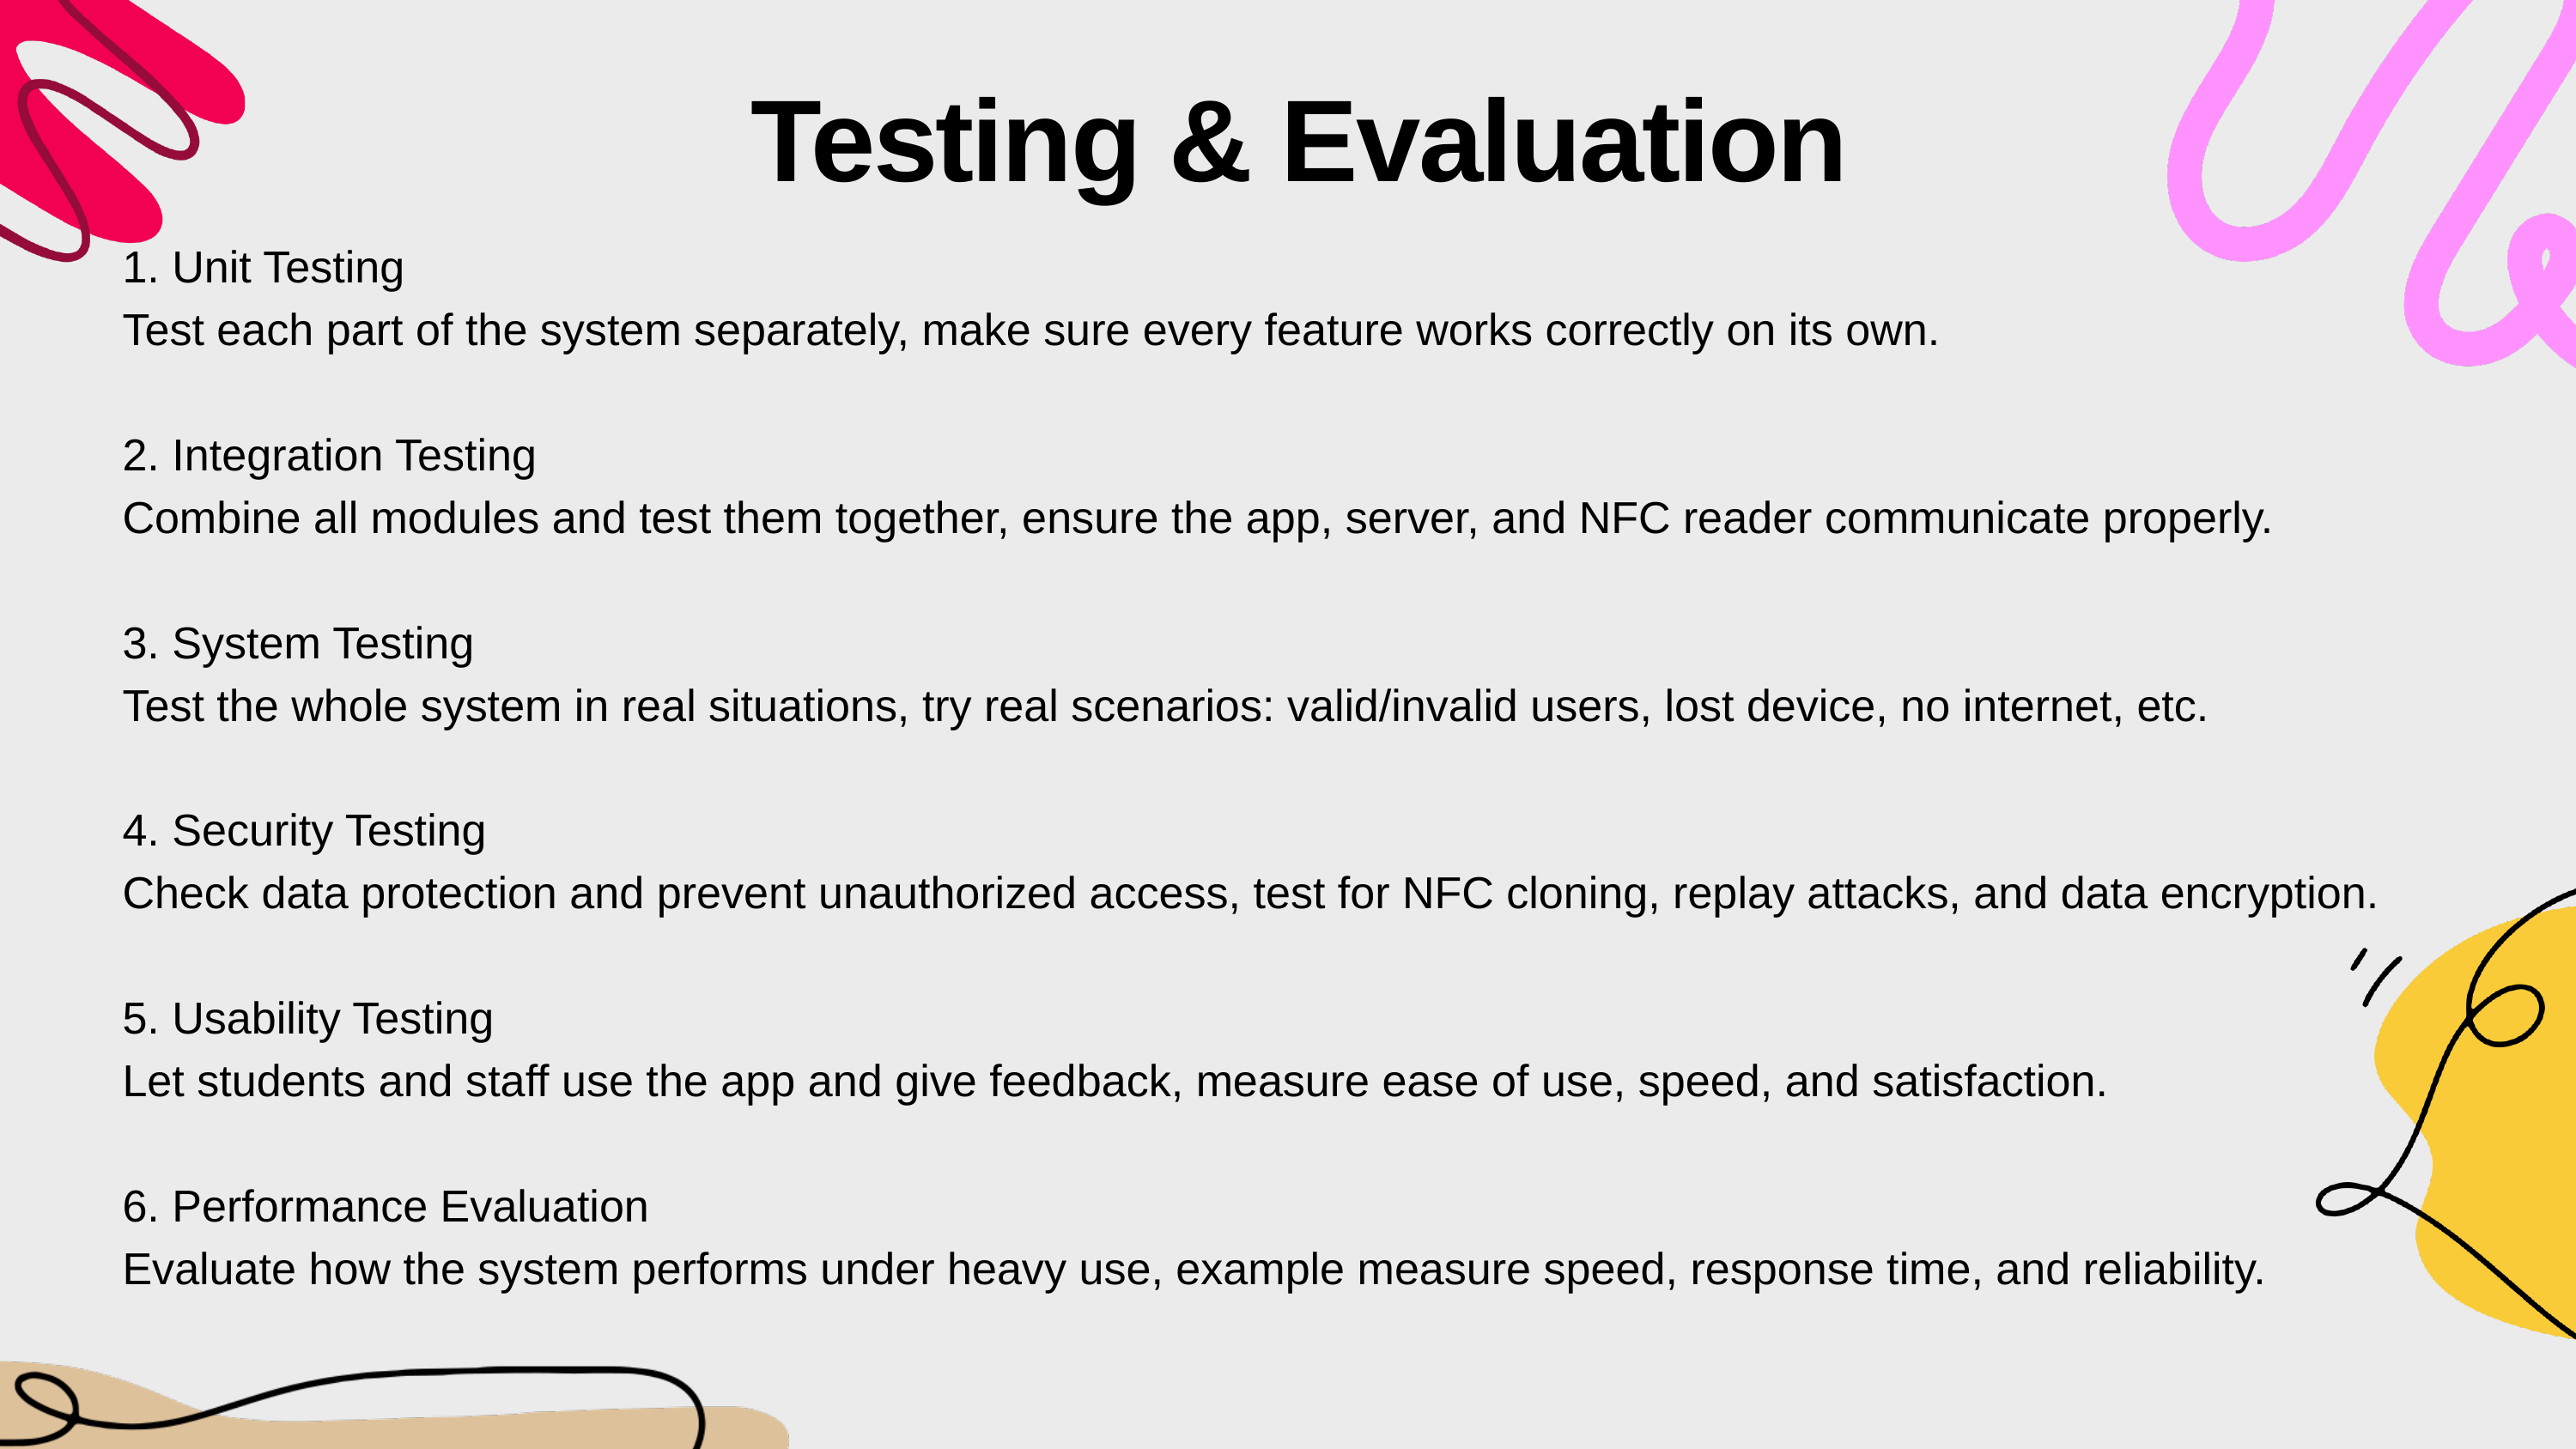

Testing & Evaluation
1. Unit Testing
Test each part of the system separately, make sure every feature works correctly on its own.

2. Integration Testing
Combine all modules and test them together, ensure the app, server, and NFC reader communicate properly.

3. System Testing
Test the whole system in real situations, try real scenarios: valid/invalid users, lost device, no internet, etc.

4. Security Testing
Check data protection and prevent unauthorized access, test for NFC cloning, replay attacks, and data encryption.

5. Usability Testing
Let students and staff use the app and give feedback, measure ease of use, speed, and satisfaction.

6. Performance Evaluation
Evaluate how the system performs under heavy use, example measure speed, response time, and reliability.